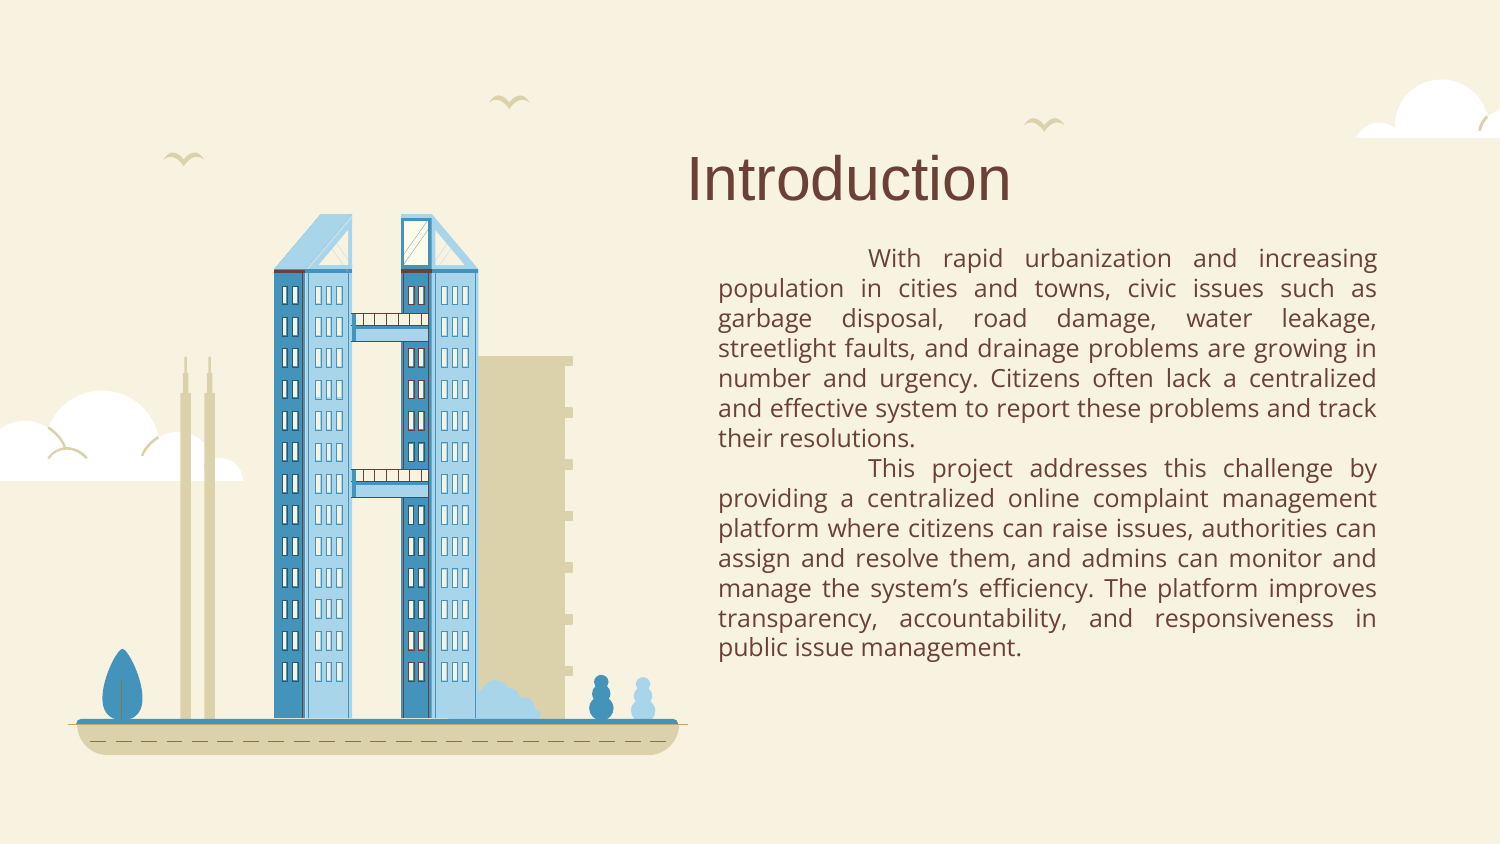

# Introduction

	With rapid urbanization and increasing population in cities and towns, civic issues such as garbage disposal, road damage, water leakage, streetlight faults, and drainage problems are growing in number and urgency. Citizens often lack a centralized and effective system to report these problems and track their resolutions.
	This project addresses this challenge by providing a centralized online complaint management platform where citizens can raise issues, authorities can assign and resolve them, and admins can monitor and manage the system’s efficiency. The platform improves transparency, accountability, and responsiveness in public issue management.